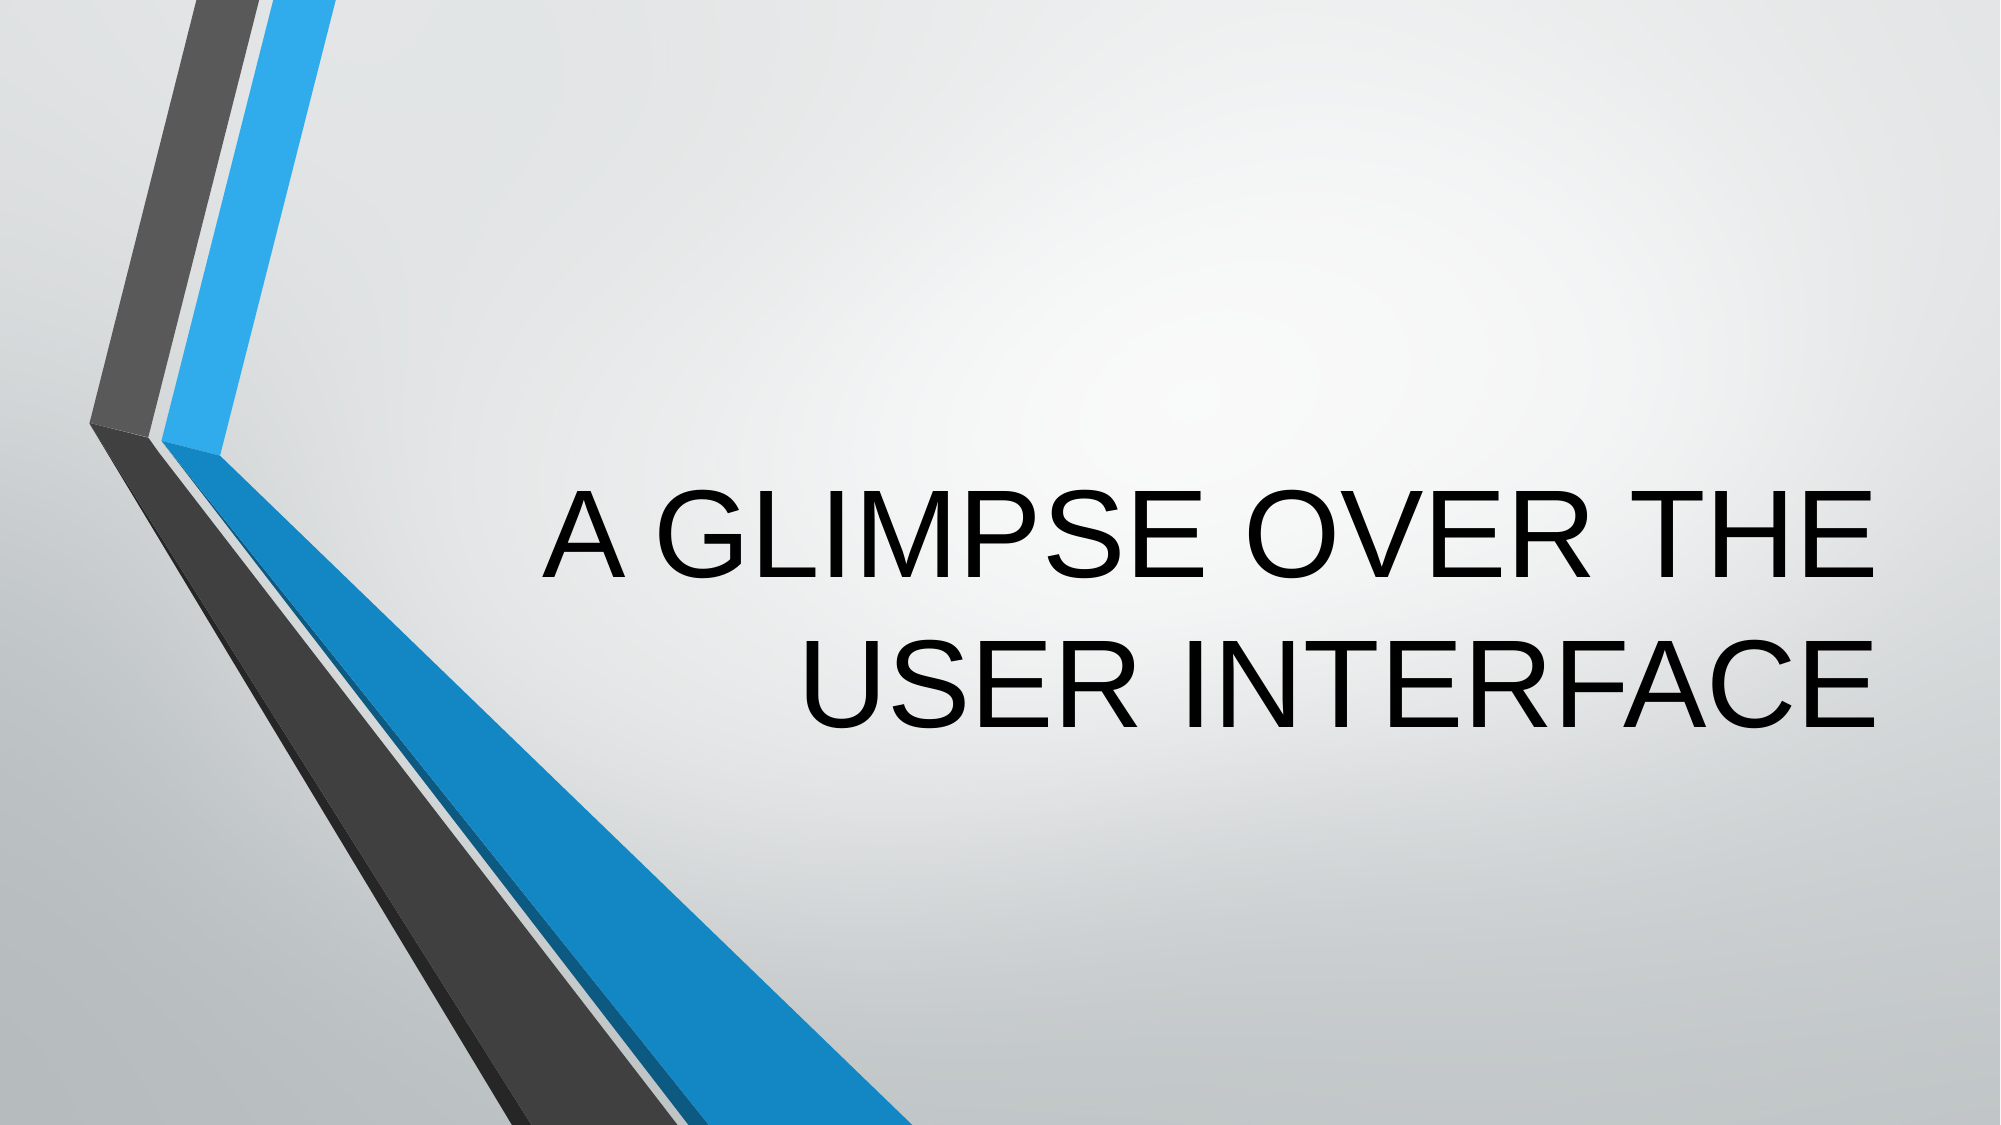

# A GLIMPSE OVER THE USER INTERFACE